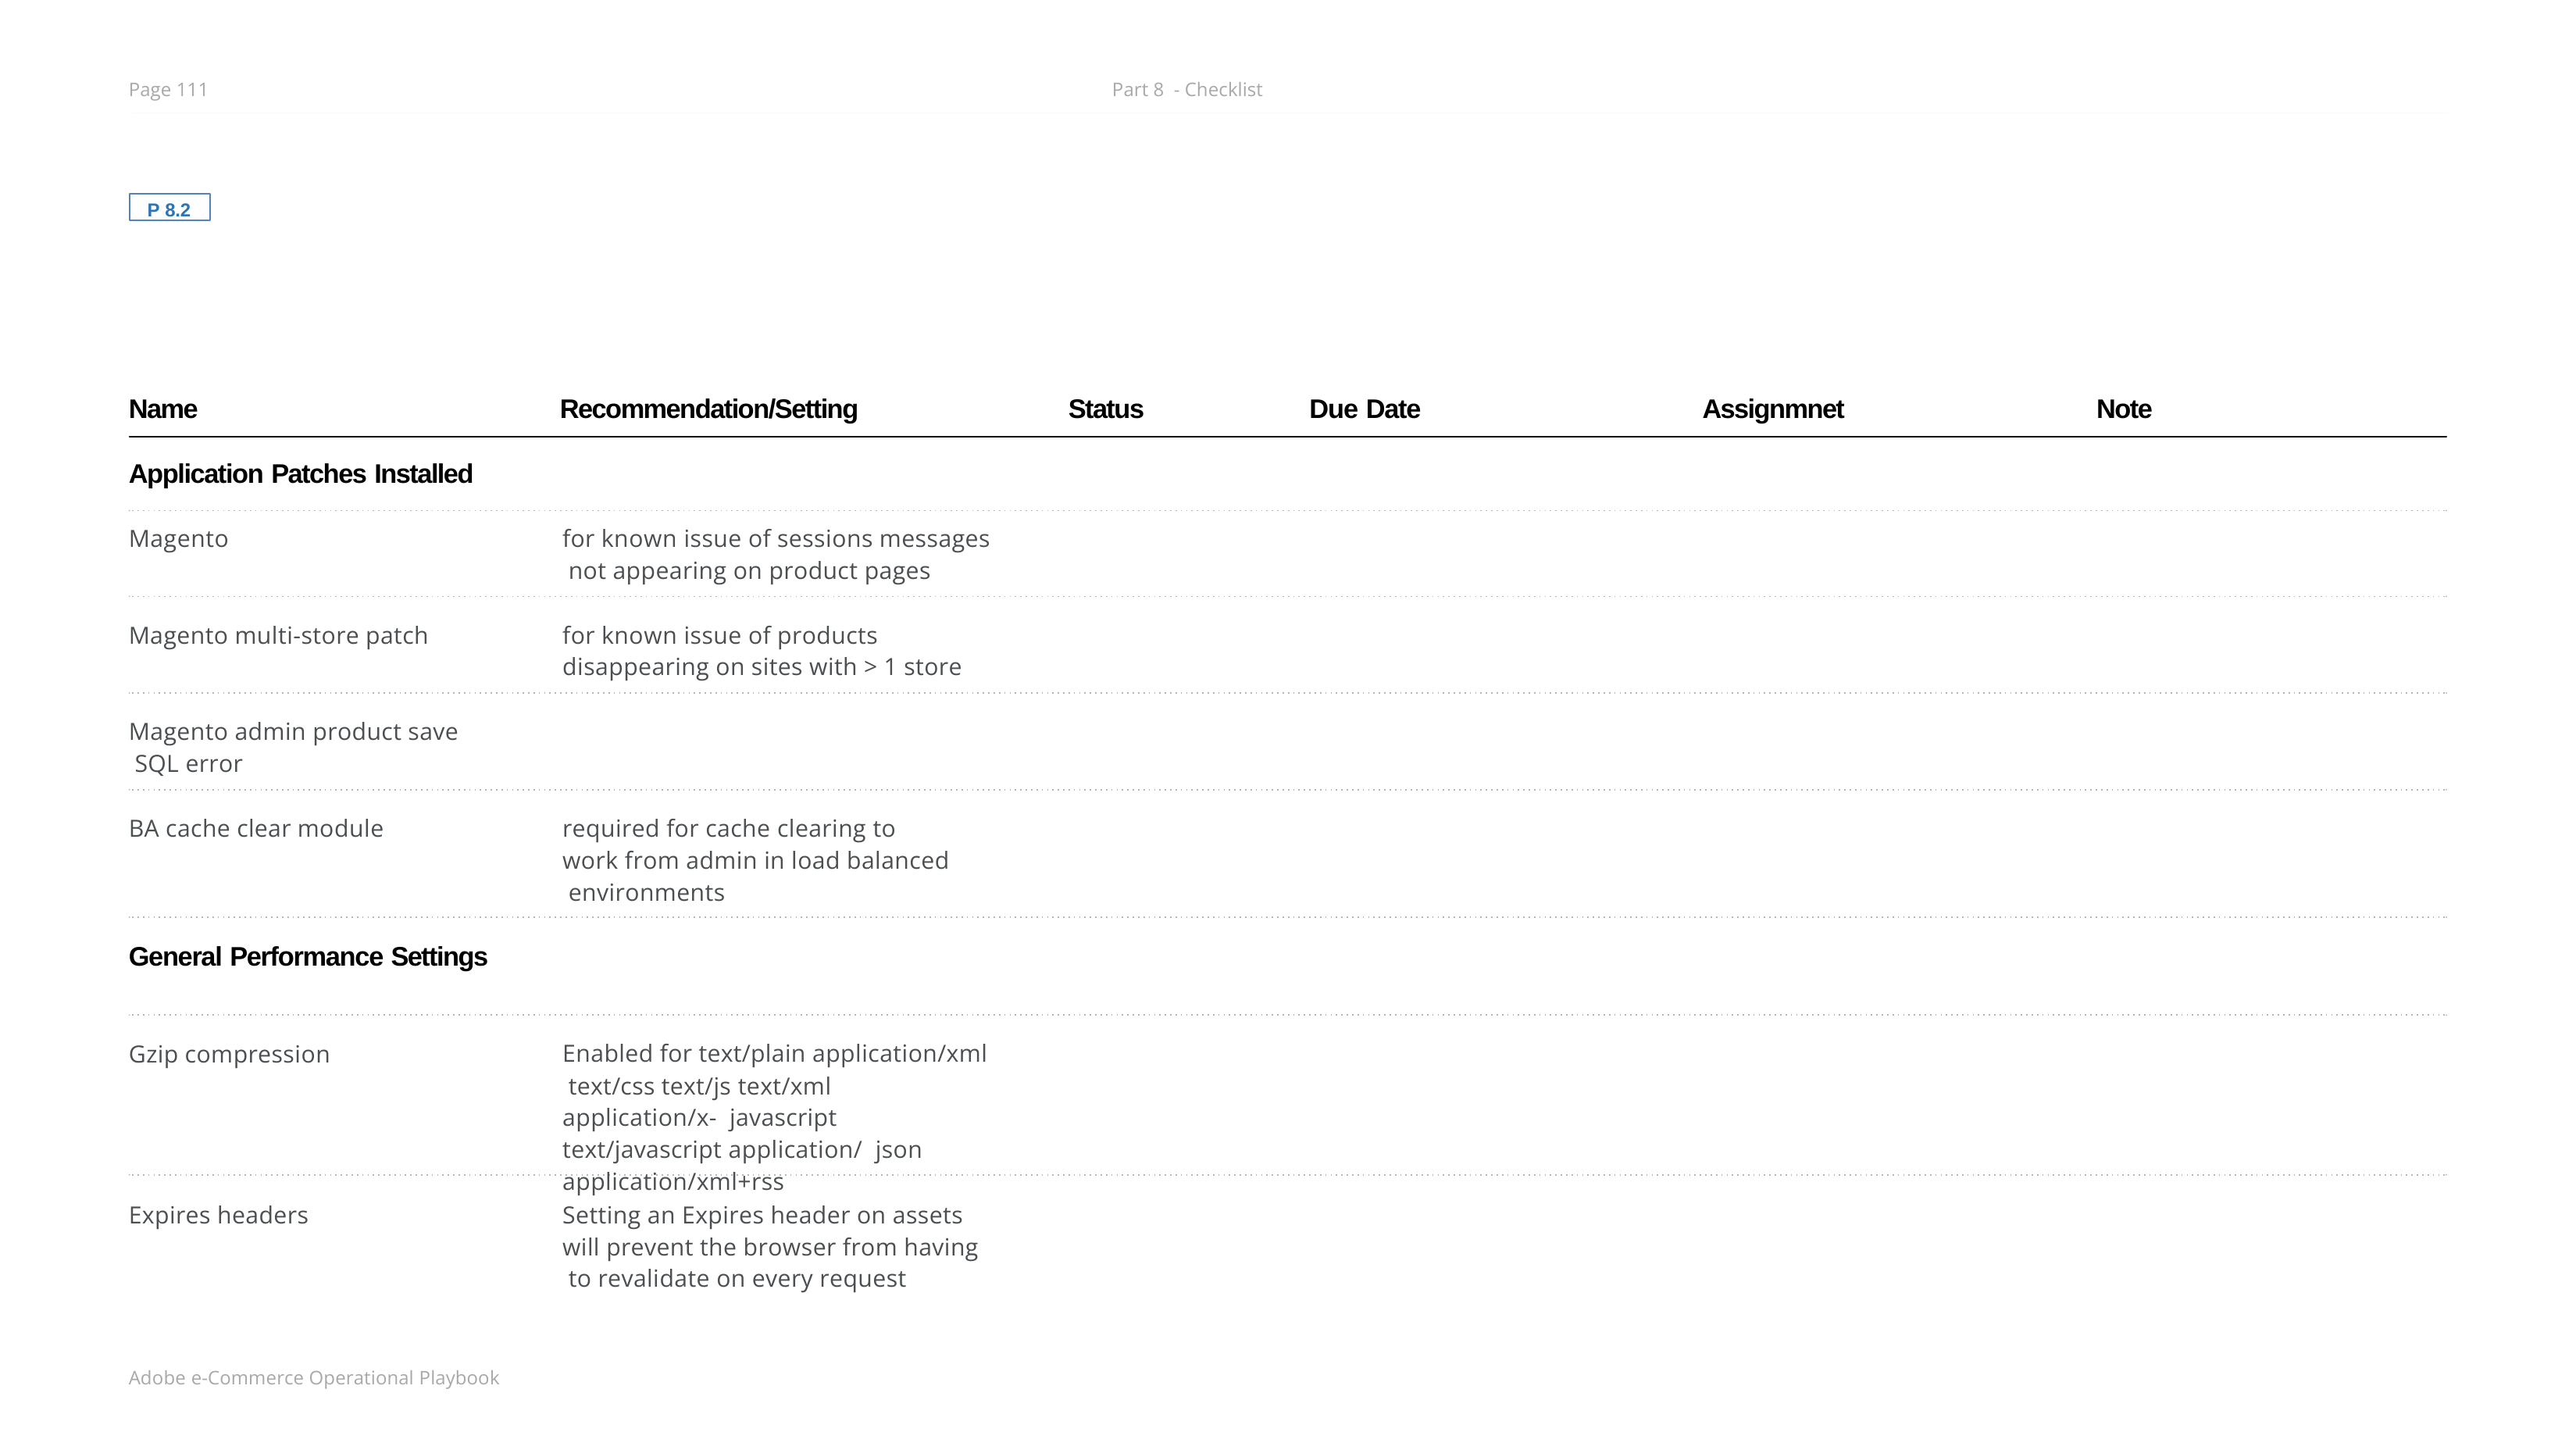

Page 111
Part 8  - Checklist
P 8.2
Name
Recommendation/Setting
Status
Due Date
Assignmnet
Note

Application Patches Installed

for known issue of sessions messages  not appearing on product pages
Magento

for known issue of products  disappearing on sites with > 1 store
Magento multi-store patch

Magento admin product save  SQL error

required for cache clearing to  work from admin in load balanced  environments
BA cache clear module

General Performance Settings

Enabled for text/plain application/xml  text/css text/js text/xml application/x-  javascript text/javascript application/  json application/xml+rss
Gzip compression

Setting an Expires header on assets  will prevent the browser from having  to revalidate on every request
Expires headers
Adobe e-Commerce Operational Playbook